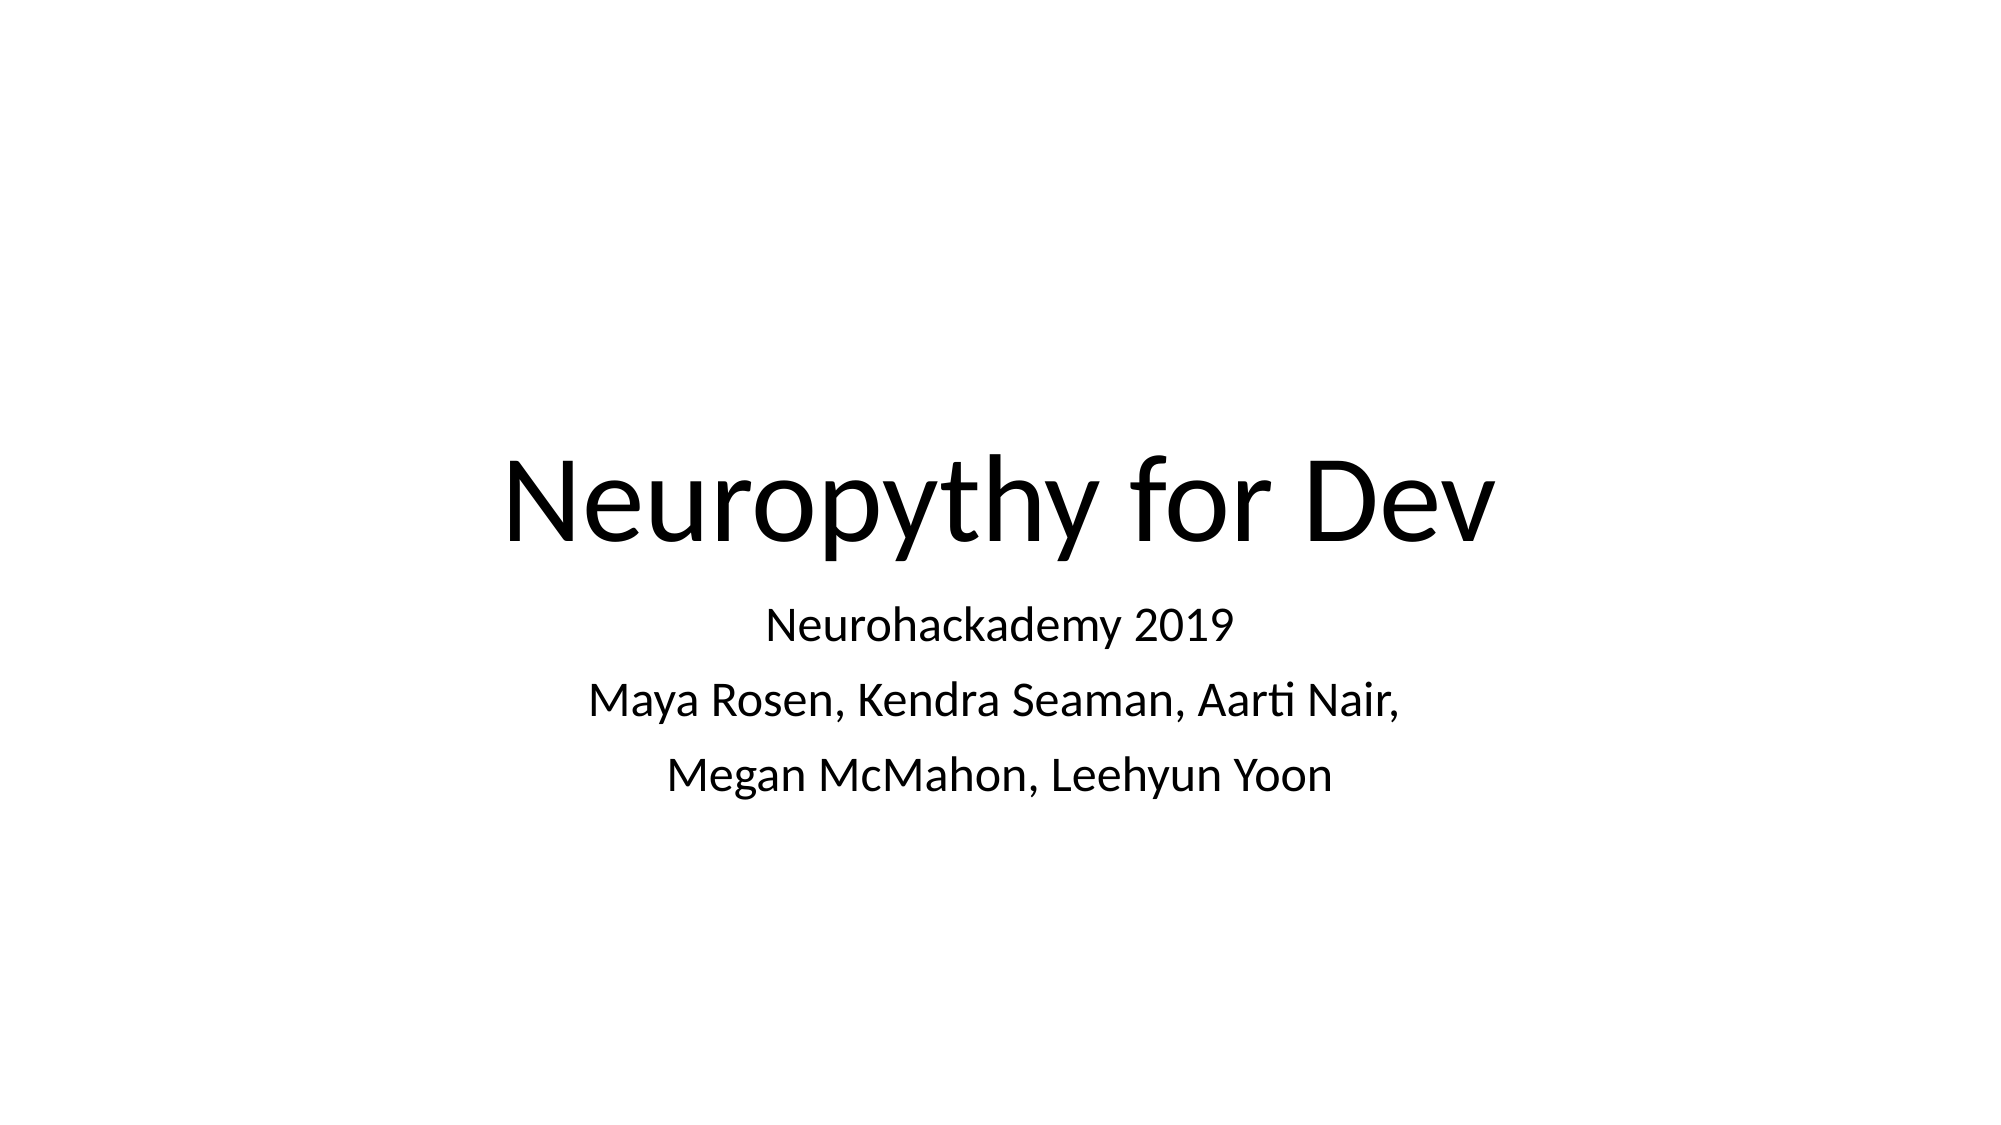

# Neuropythy for Dev
Neurohackademy 2019
Maya Rosen, Kendra Seaman, Aarti Nair,
Megan McMahon, Leehyun Yoon